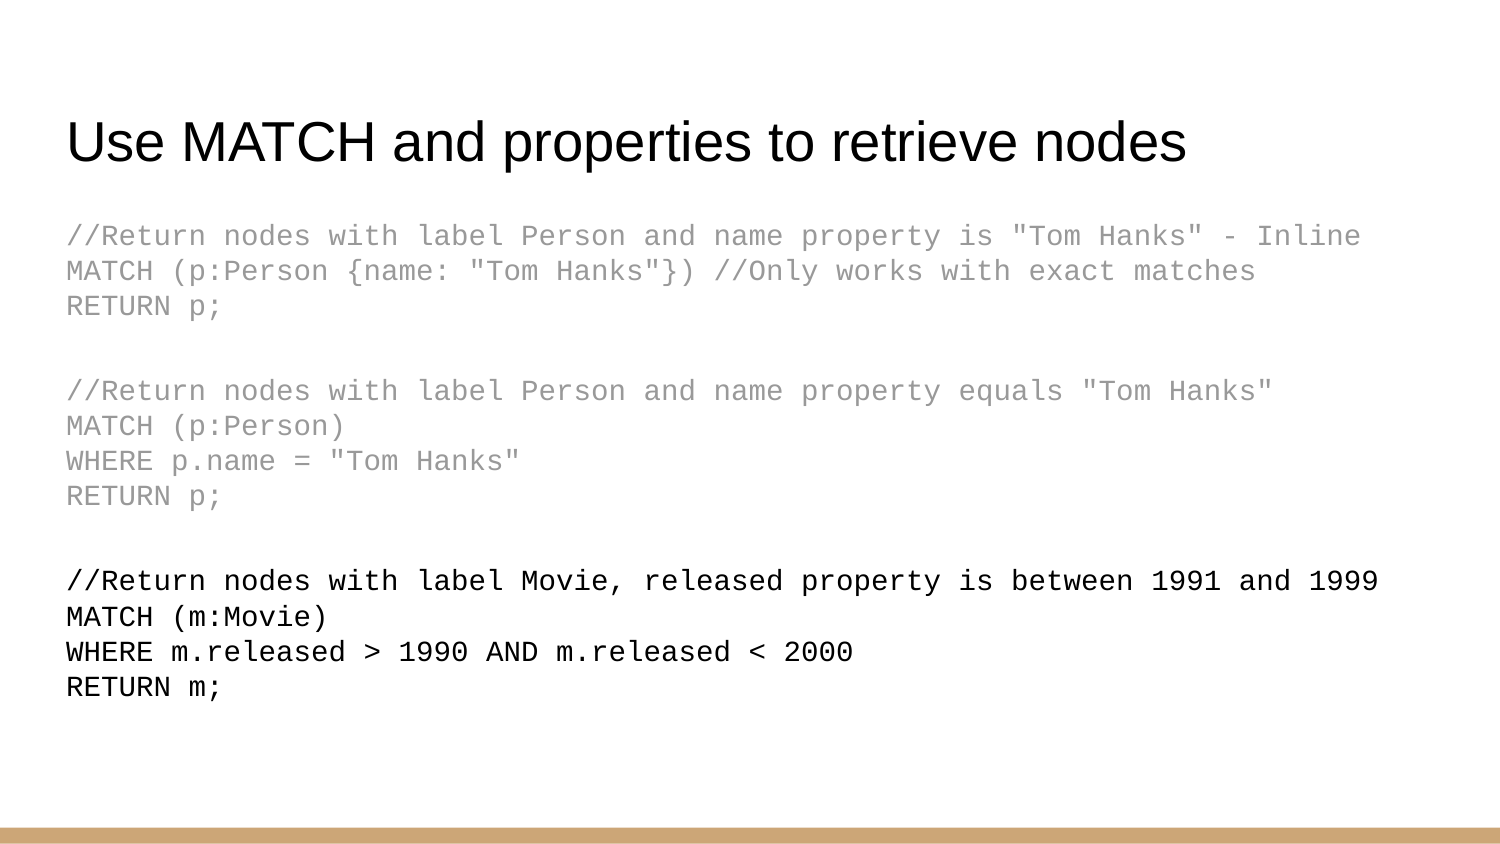

# Use MATCH and properties to retrieve nodes
//Return nodes with label Person and name property is "Tom Hanks" - Inline
MATCH (p:Person {name: "Tom Hanks"}) //Only works with exact matches
RETURN p;

//Return nodes with label Person and name property equals "Tom Hanks"
MATCH (p:Person)
WHERE p.name = "Tom Hanks"
RETURN p;

//Return nodes with label Movie, released property is between 1991 and 1999
MATCH (m:Movie)
WHERE m.released > 1990 AND m.released < 2000
RETURN m;